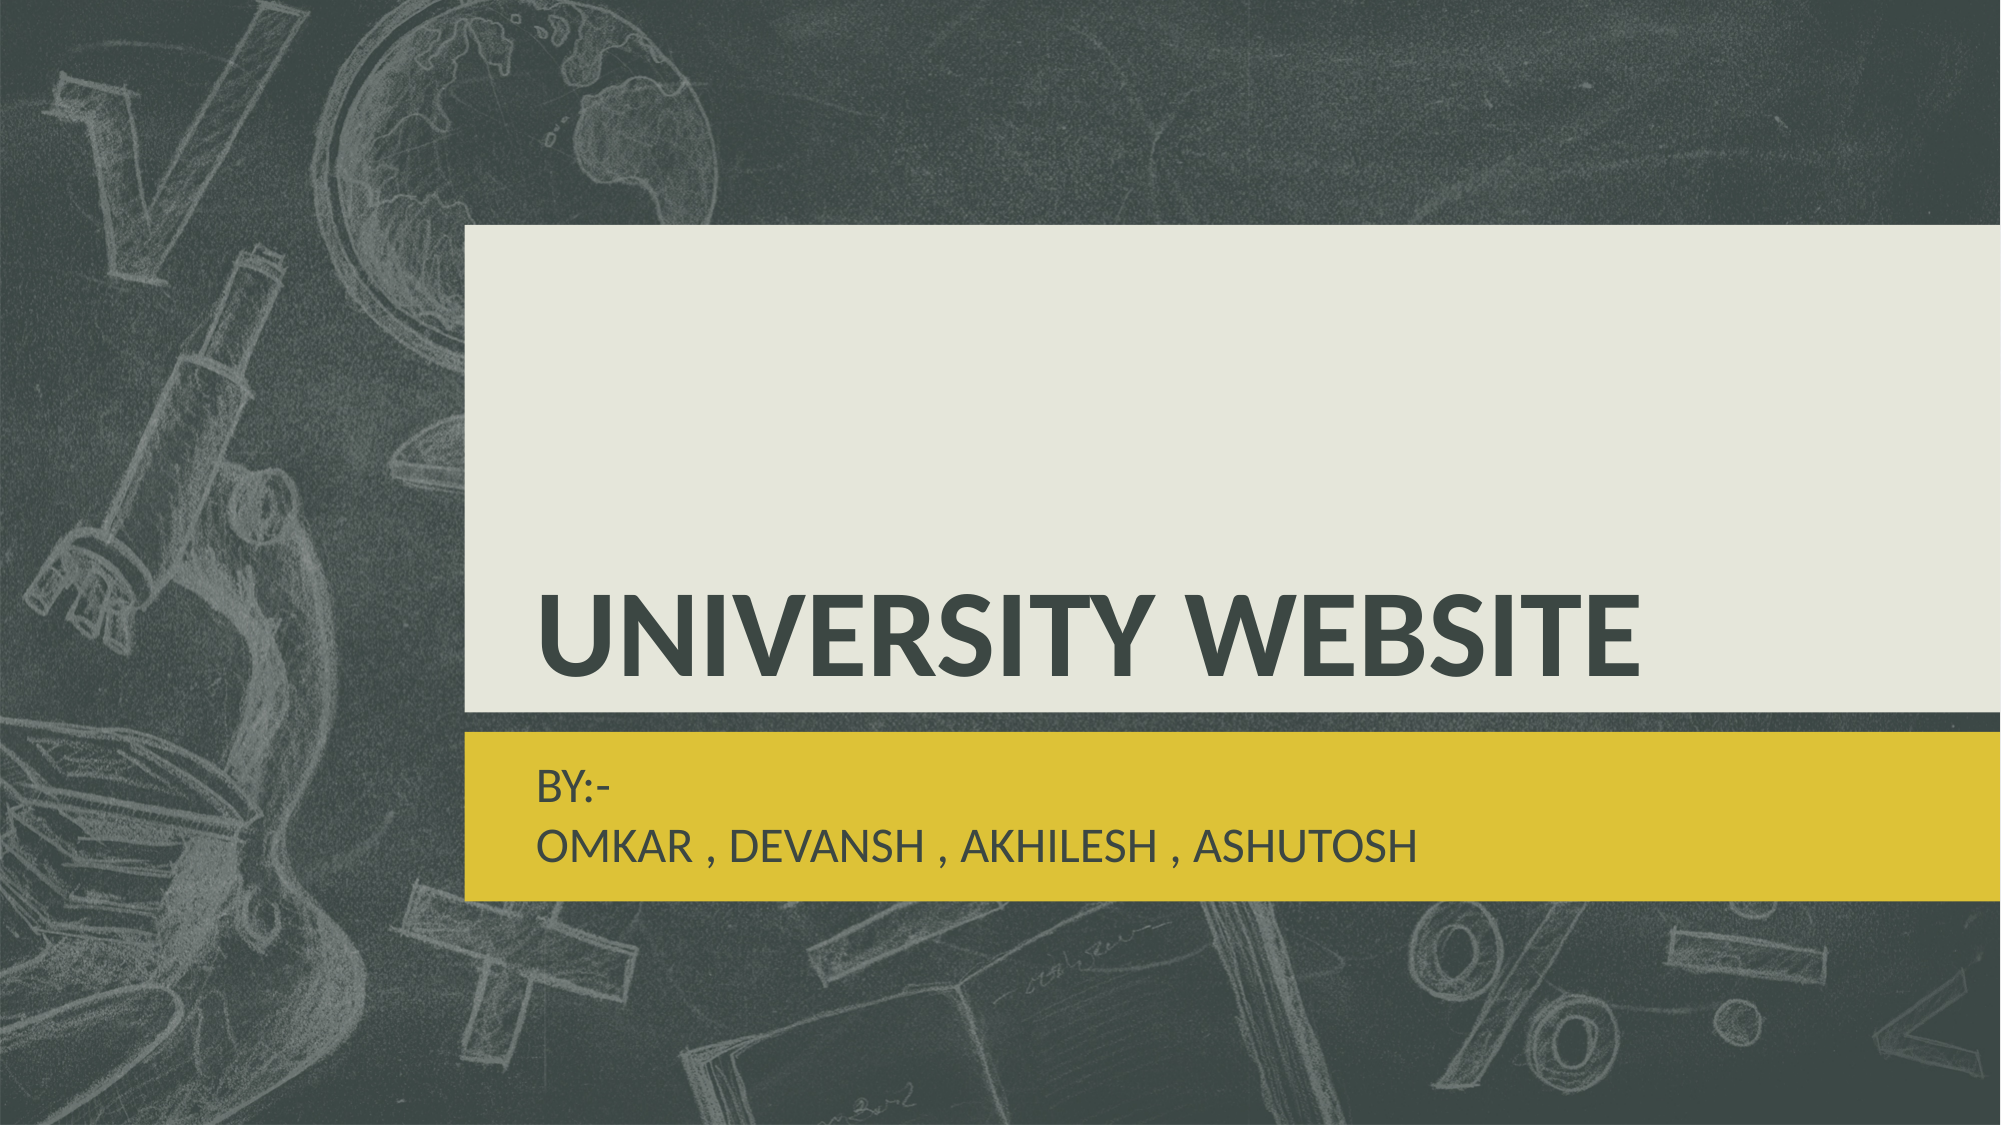

# UNIVERSITY WEBSITE
BY:-
OMKAR , DEVANSH , AKHILESH , ASHUTOSH